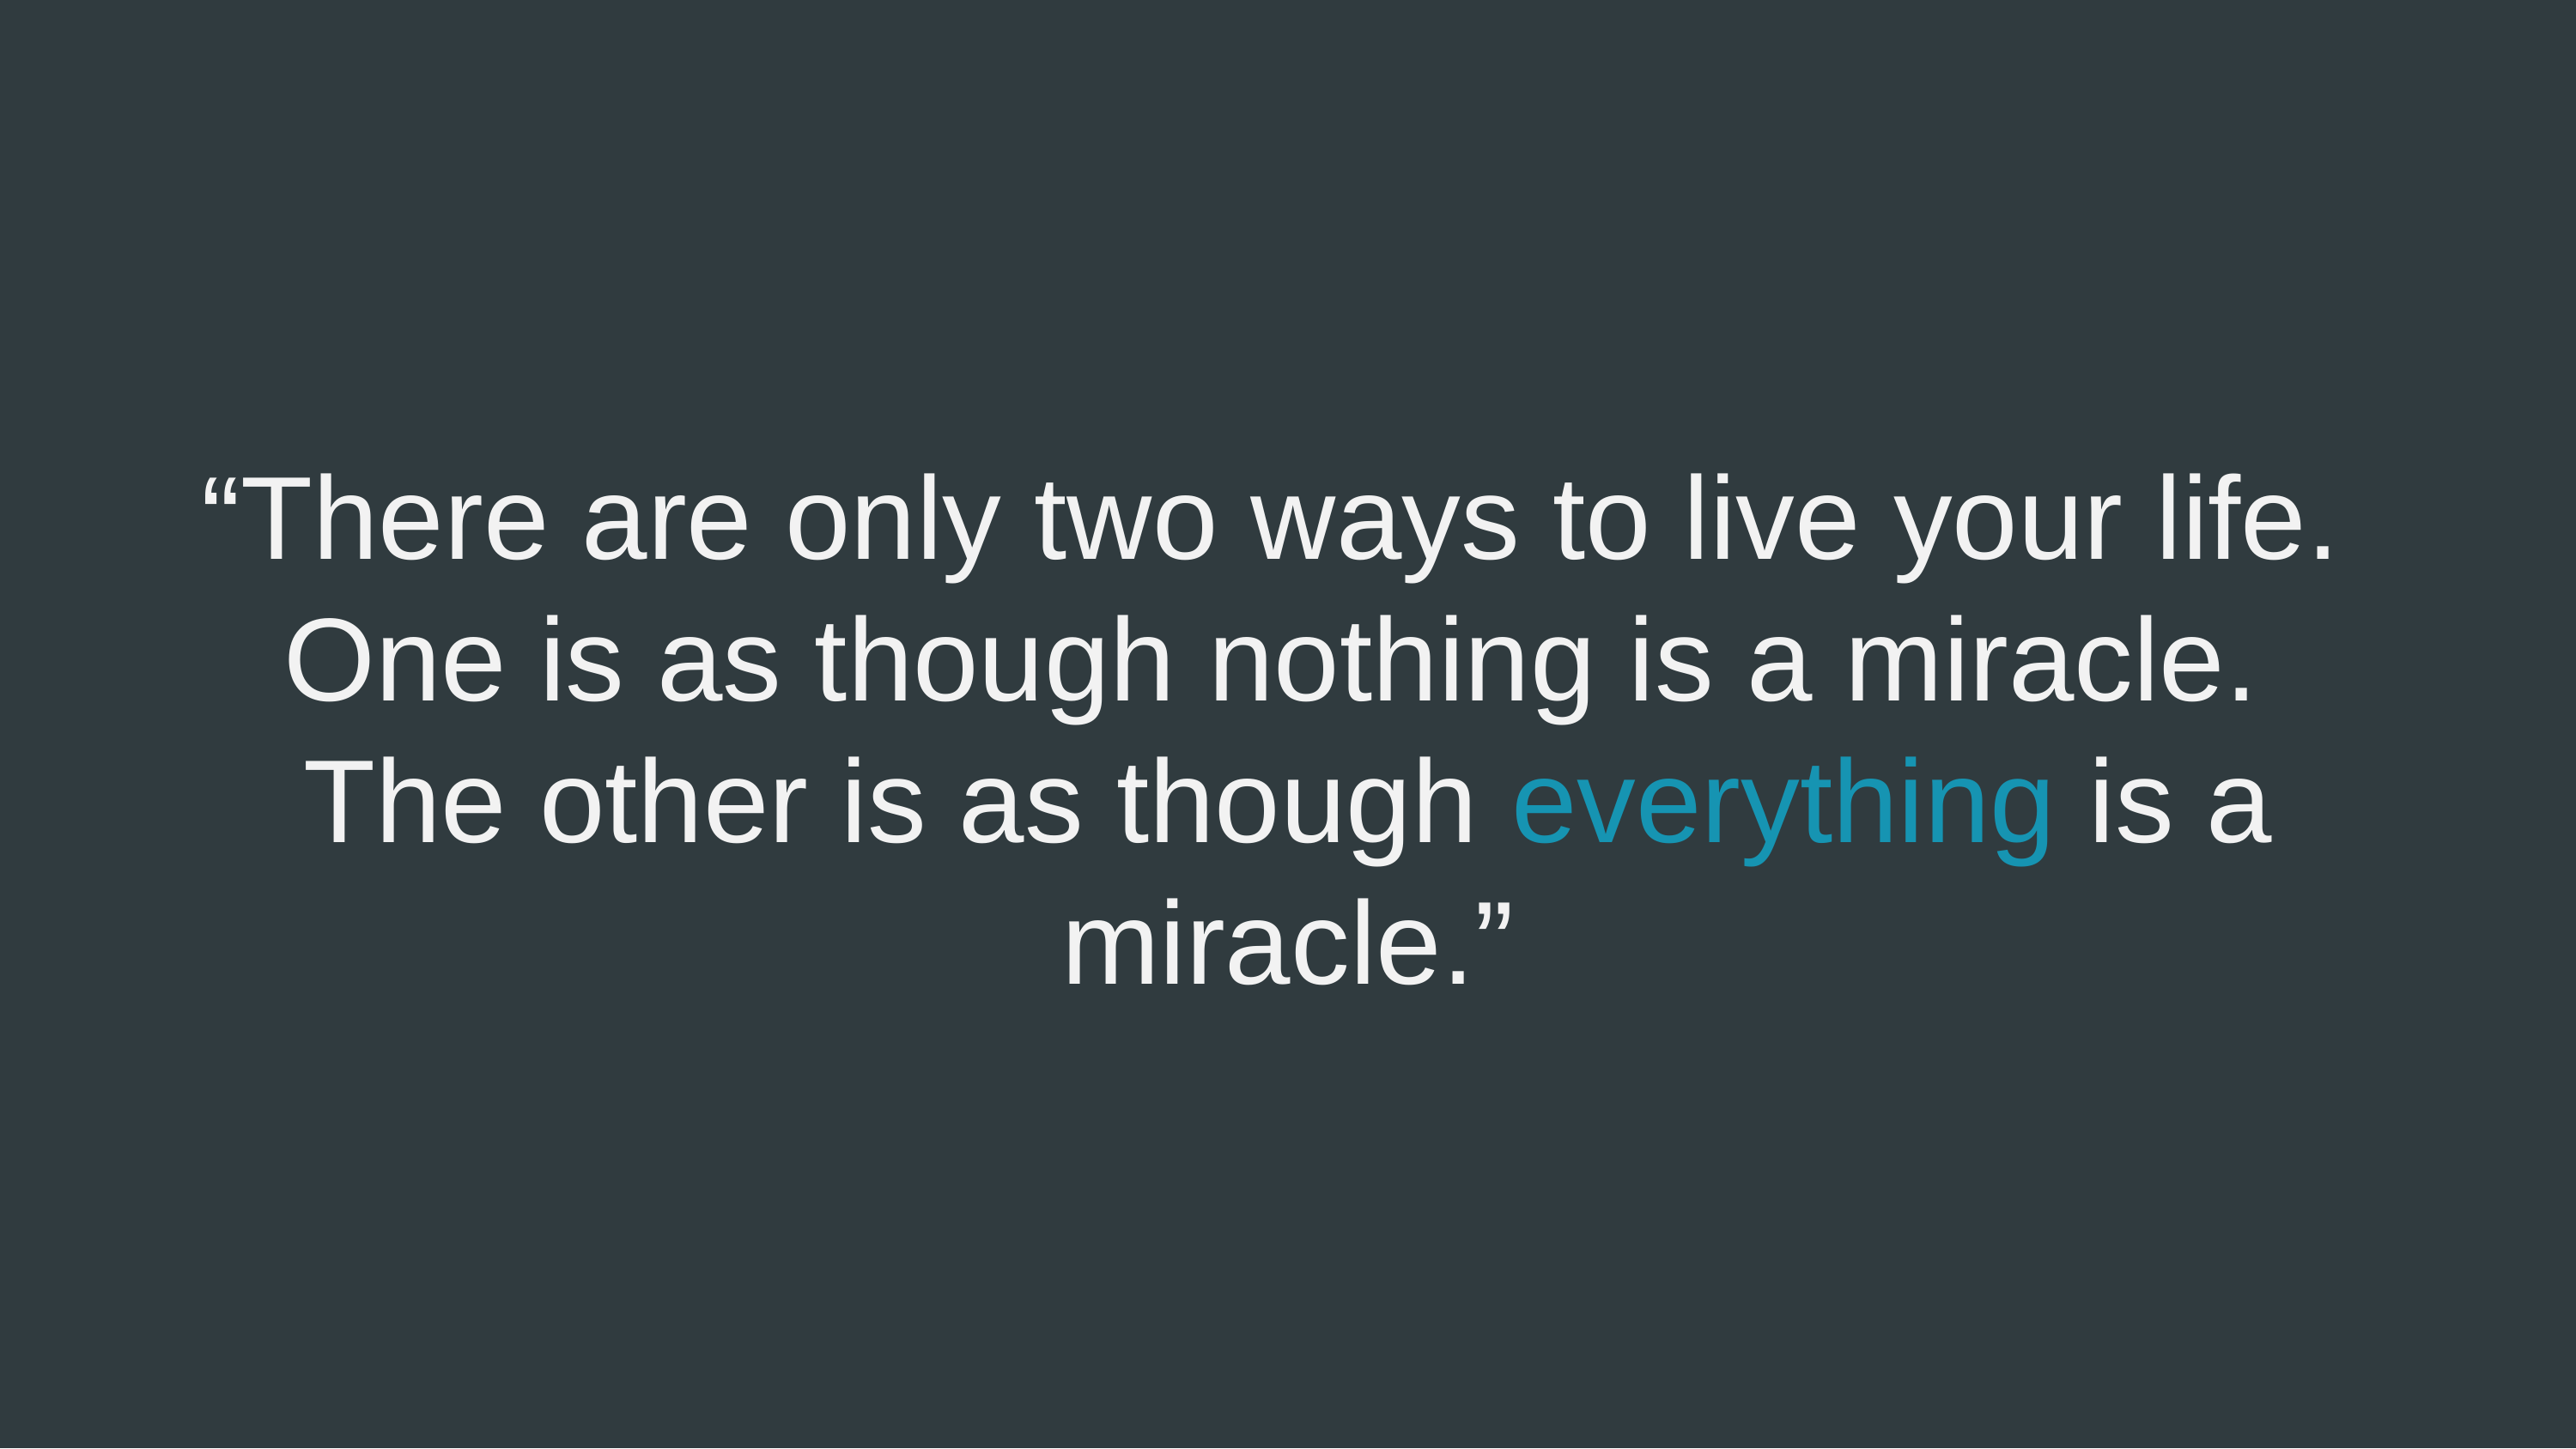

# “There are only two ways to live your life. One is as though nothing is a miracle. The other is as though everything is a miracle.”